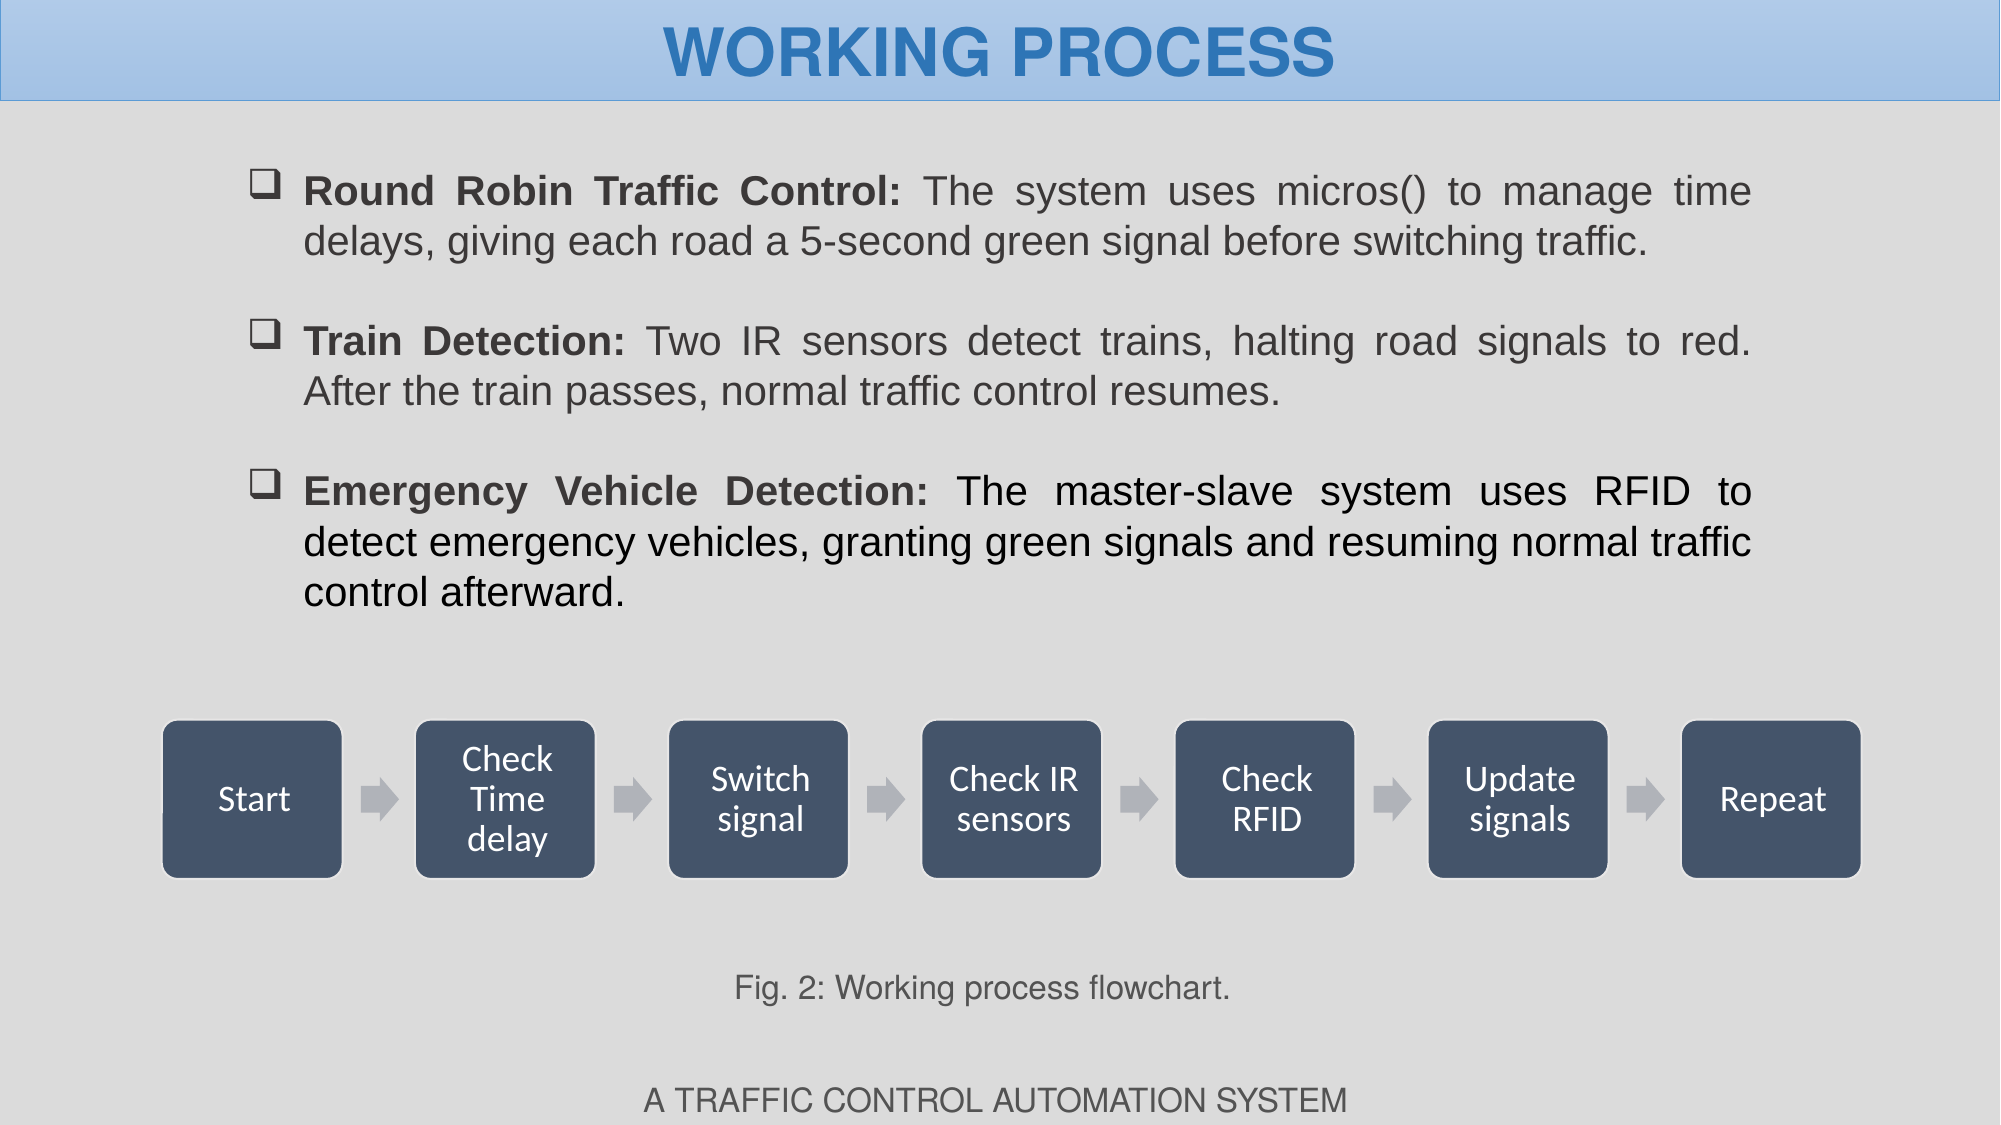

WORKING PROCESS
Round Robin Traffic Control: The system uses micros() to manage time delays, giving each road a 5-second green signal before switching traffic.

Train Detection: Two IR sensors detect trains, halting road signals to red. After the train passes, normal traffic control resumes.

Emergency Vehicle Detection: The master-slave system uses RFID to detect emergency vehicles, granting green signals and resuming normal traffic control afterward.

Start

Check Time delay

Switch signal

Check IR sensors

Check RFID

Update signals

Repeat
Fig. 2: Working process flowchart.
A TRAFFIC CONTROL AUTOMATION SYSTEM